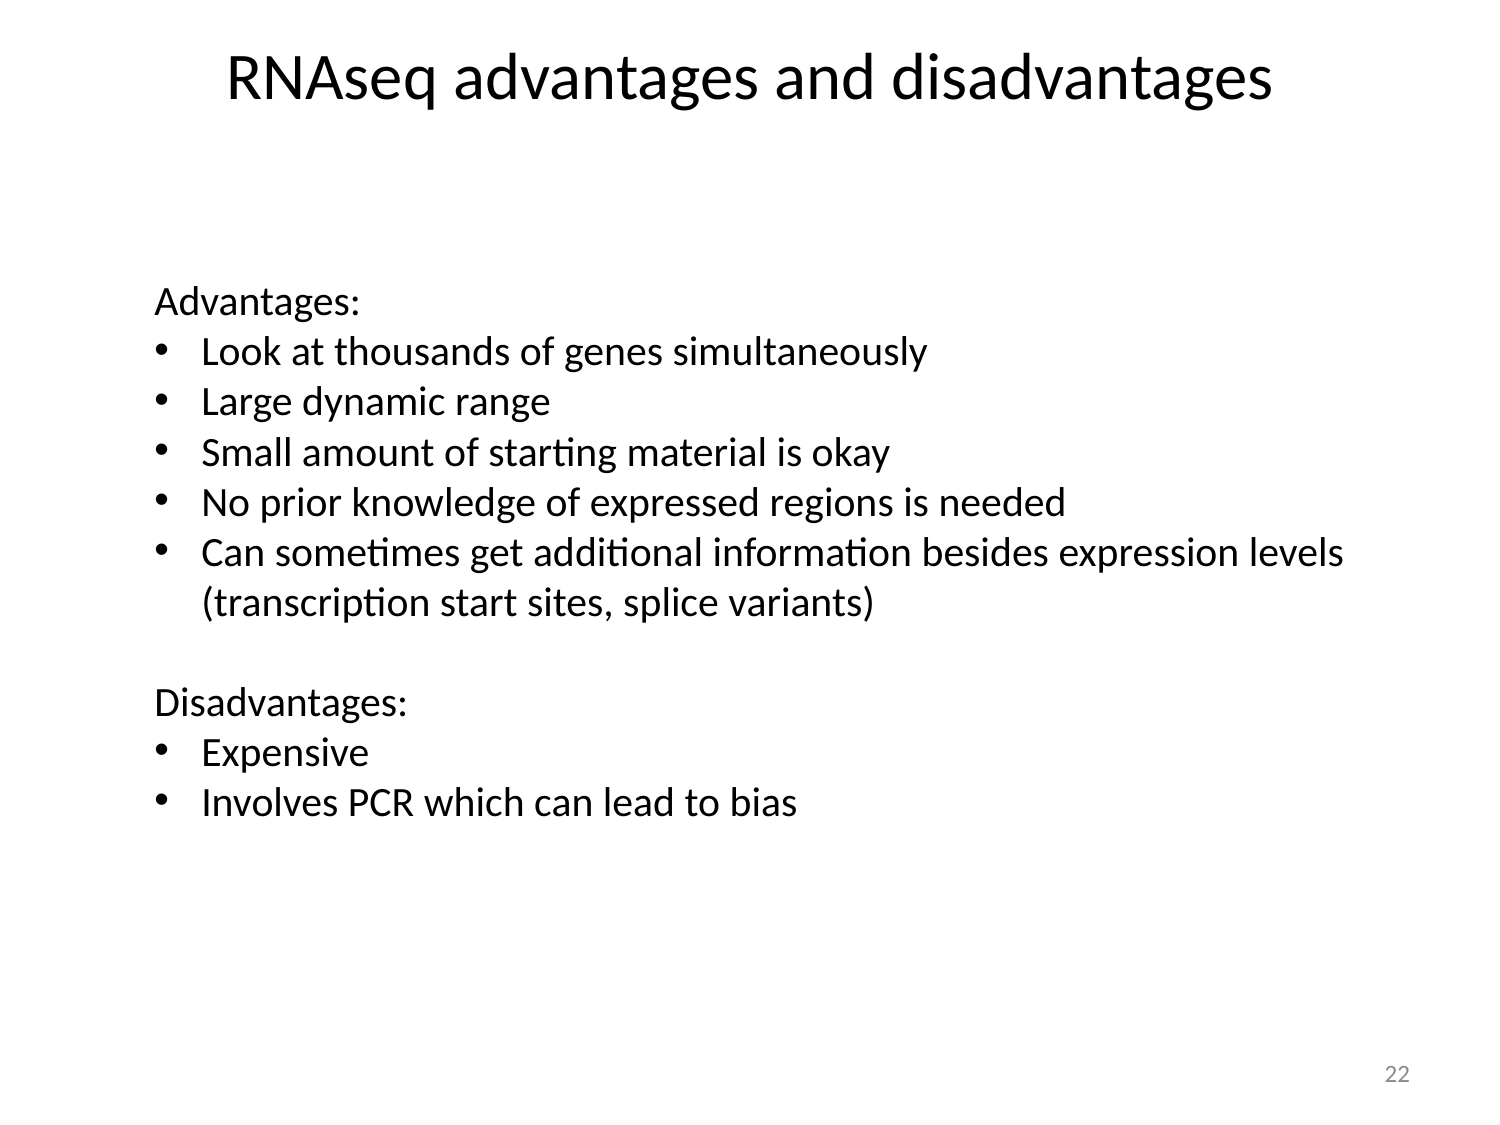

RNAseq advantages and disadvantages
Advantages:
Look at thousands of genes simultaneously
Large dynamic range
Small amount of starting material is okay
No prior knowledge of expressed regions is needed
Can sometimes get additional information besides expression levels (transcription start sites, splice variants)

Disadvantages:
Expensive
Involves PCR which can lead to bias

22